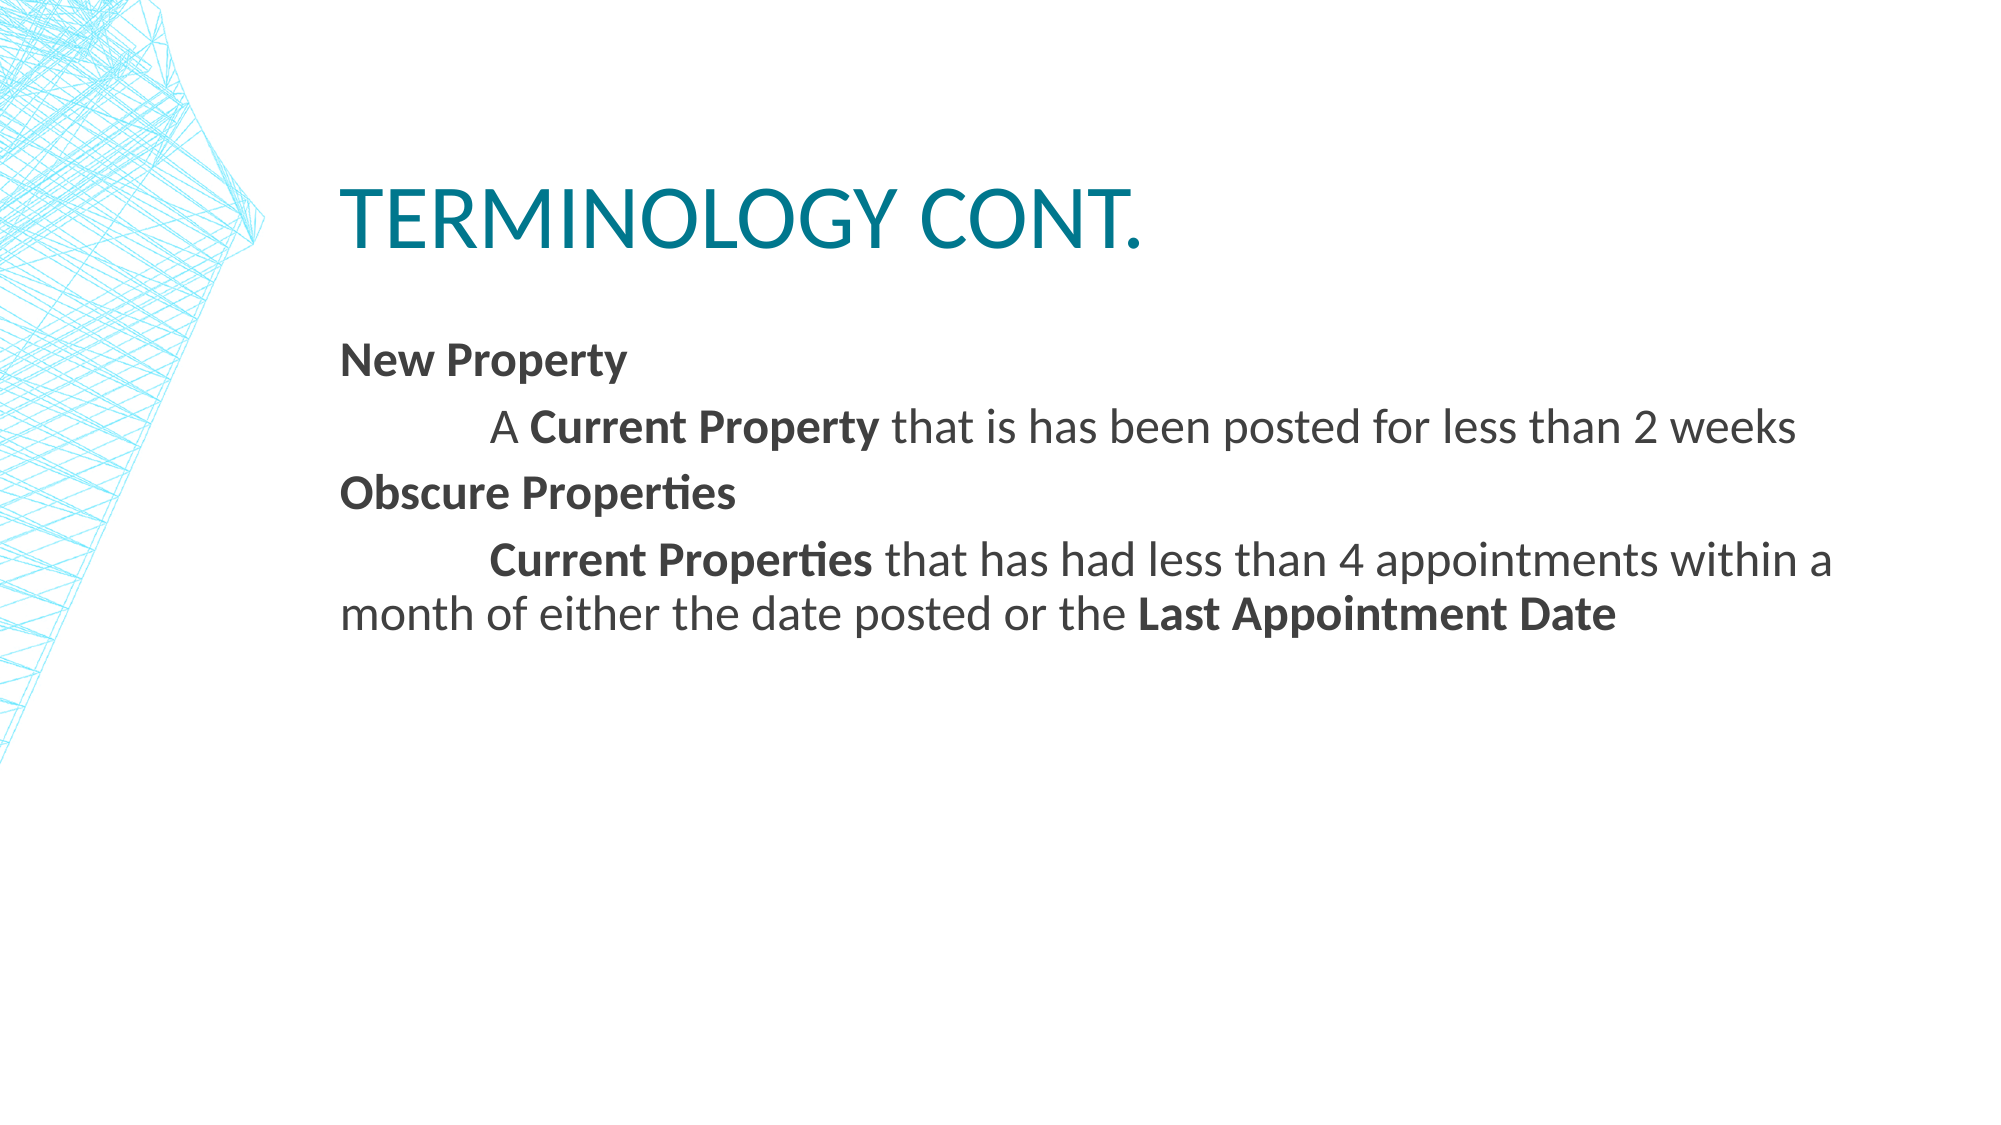

# Terminology cont.
New Property
	A Current Property that is has been posted for less than 2 weeks
Obscure Properties
	Current Properties that has had less than 4 appointments within a month of either the date posted or the Last Appointment Date